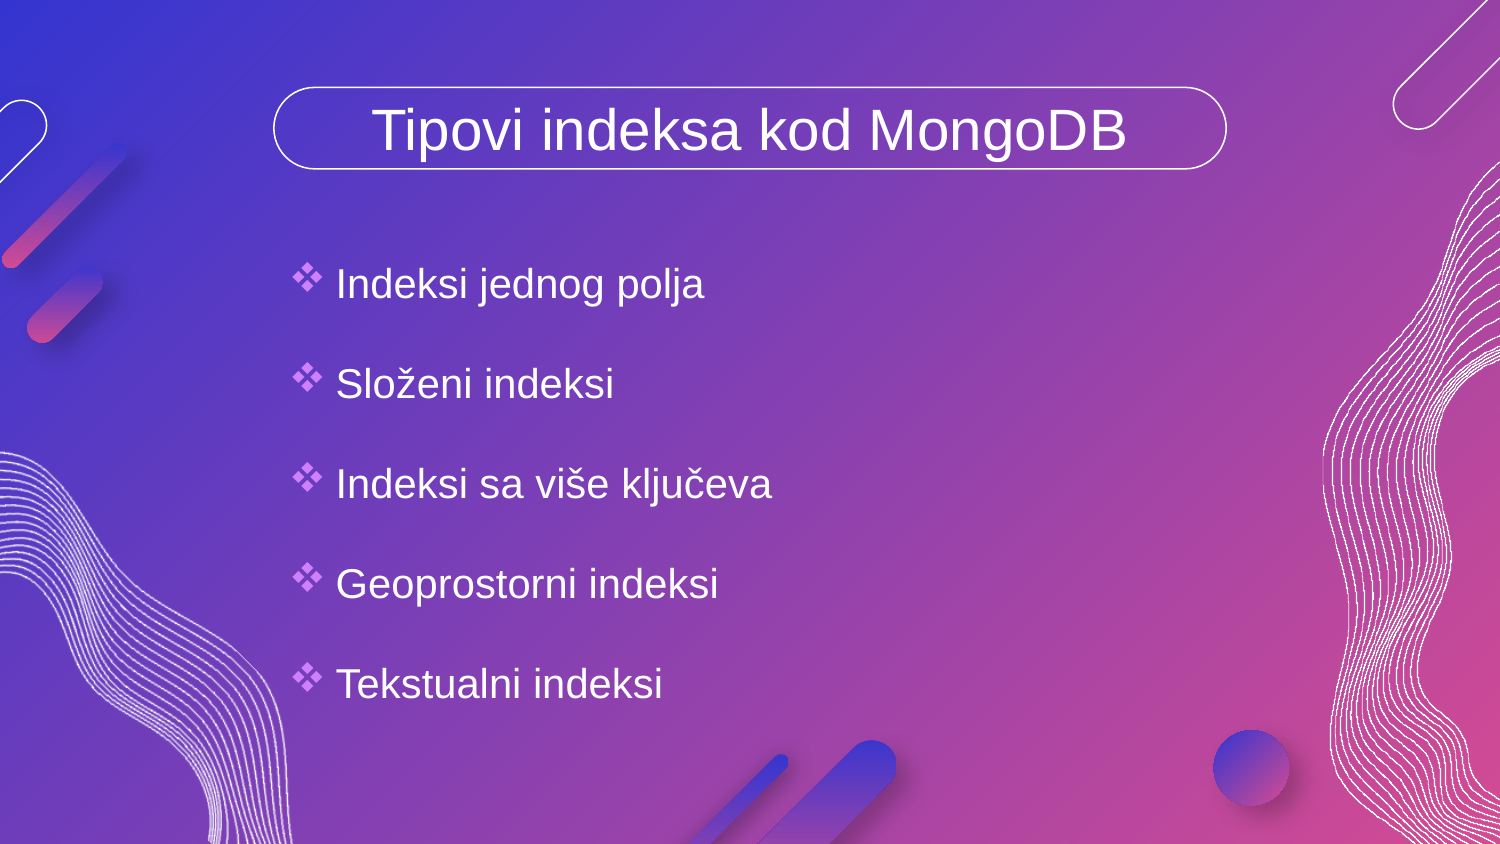

# Tipovi indeksa kod MongoDB
Indeksi jednog polja
Složeni indeksi
Indeksi sa više ključeva
Geoprostorni indeksi
Tekstualni indeksi